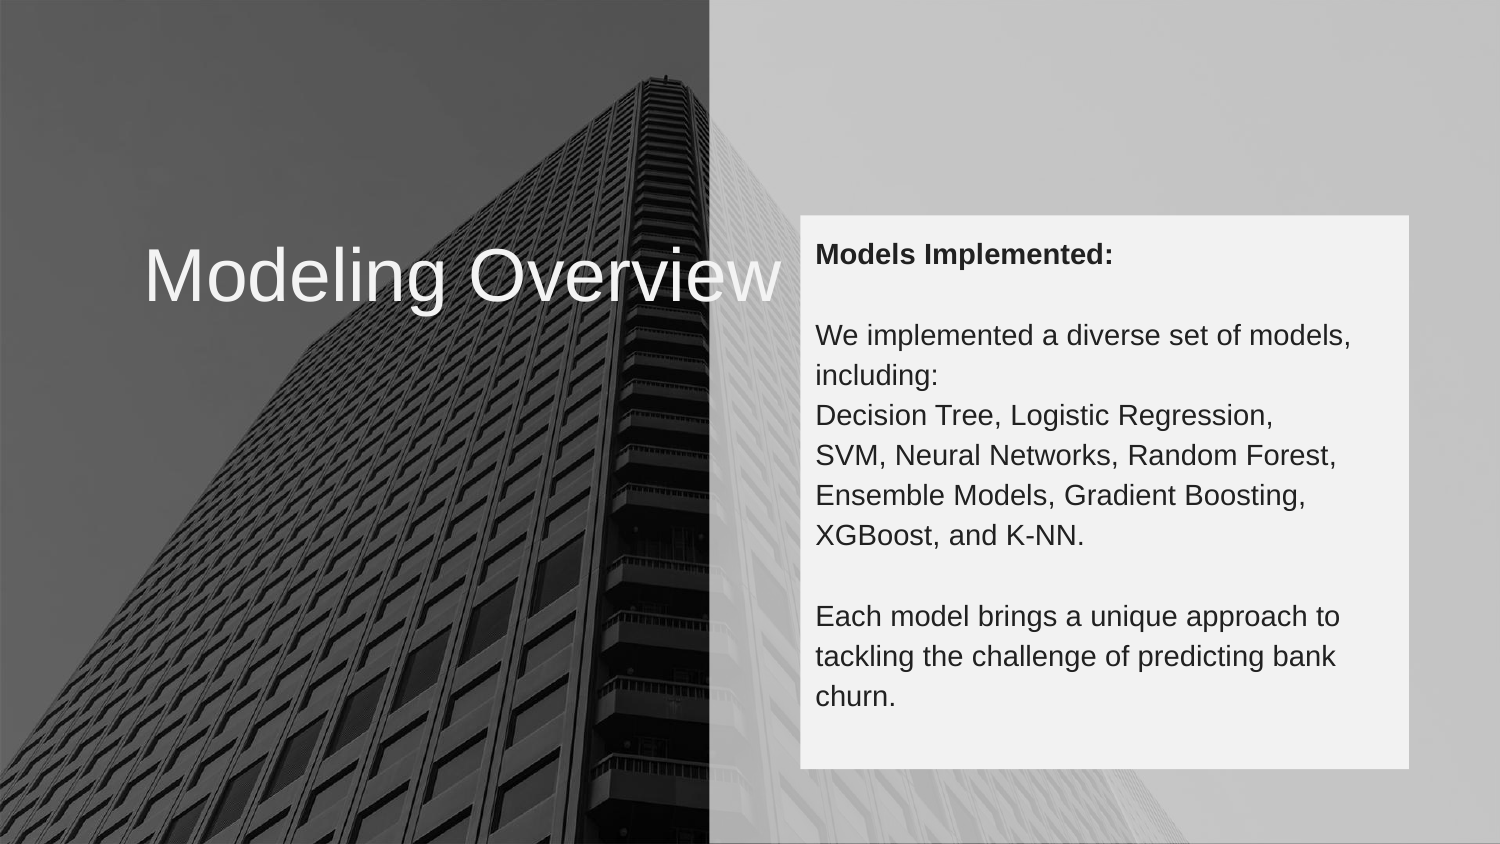

# Modeling Overview
Models Implemented:

We implemented a diverse set of models, including:
Decision Tree, Logistic Regression,
SVM, Neural Networks, Random Forest, Ensemble Models, Gradient Boosting, XGBoost, and K-NN.

Each model brings a unique approach to tackling the challenge of predicting bank churn.